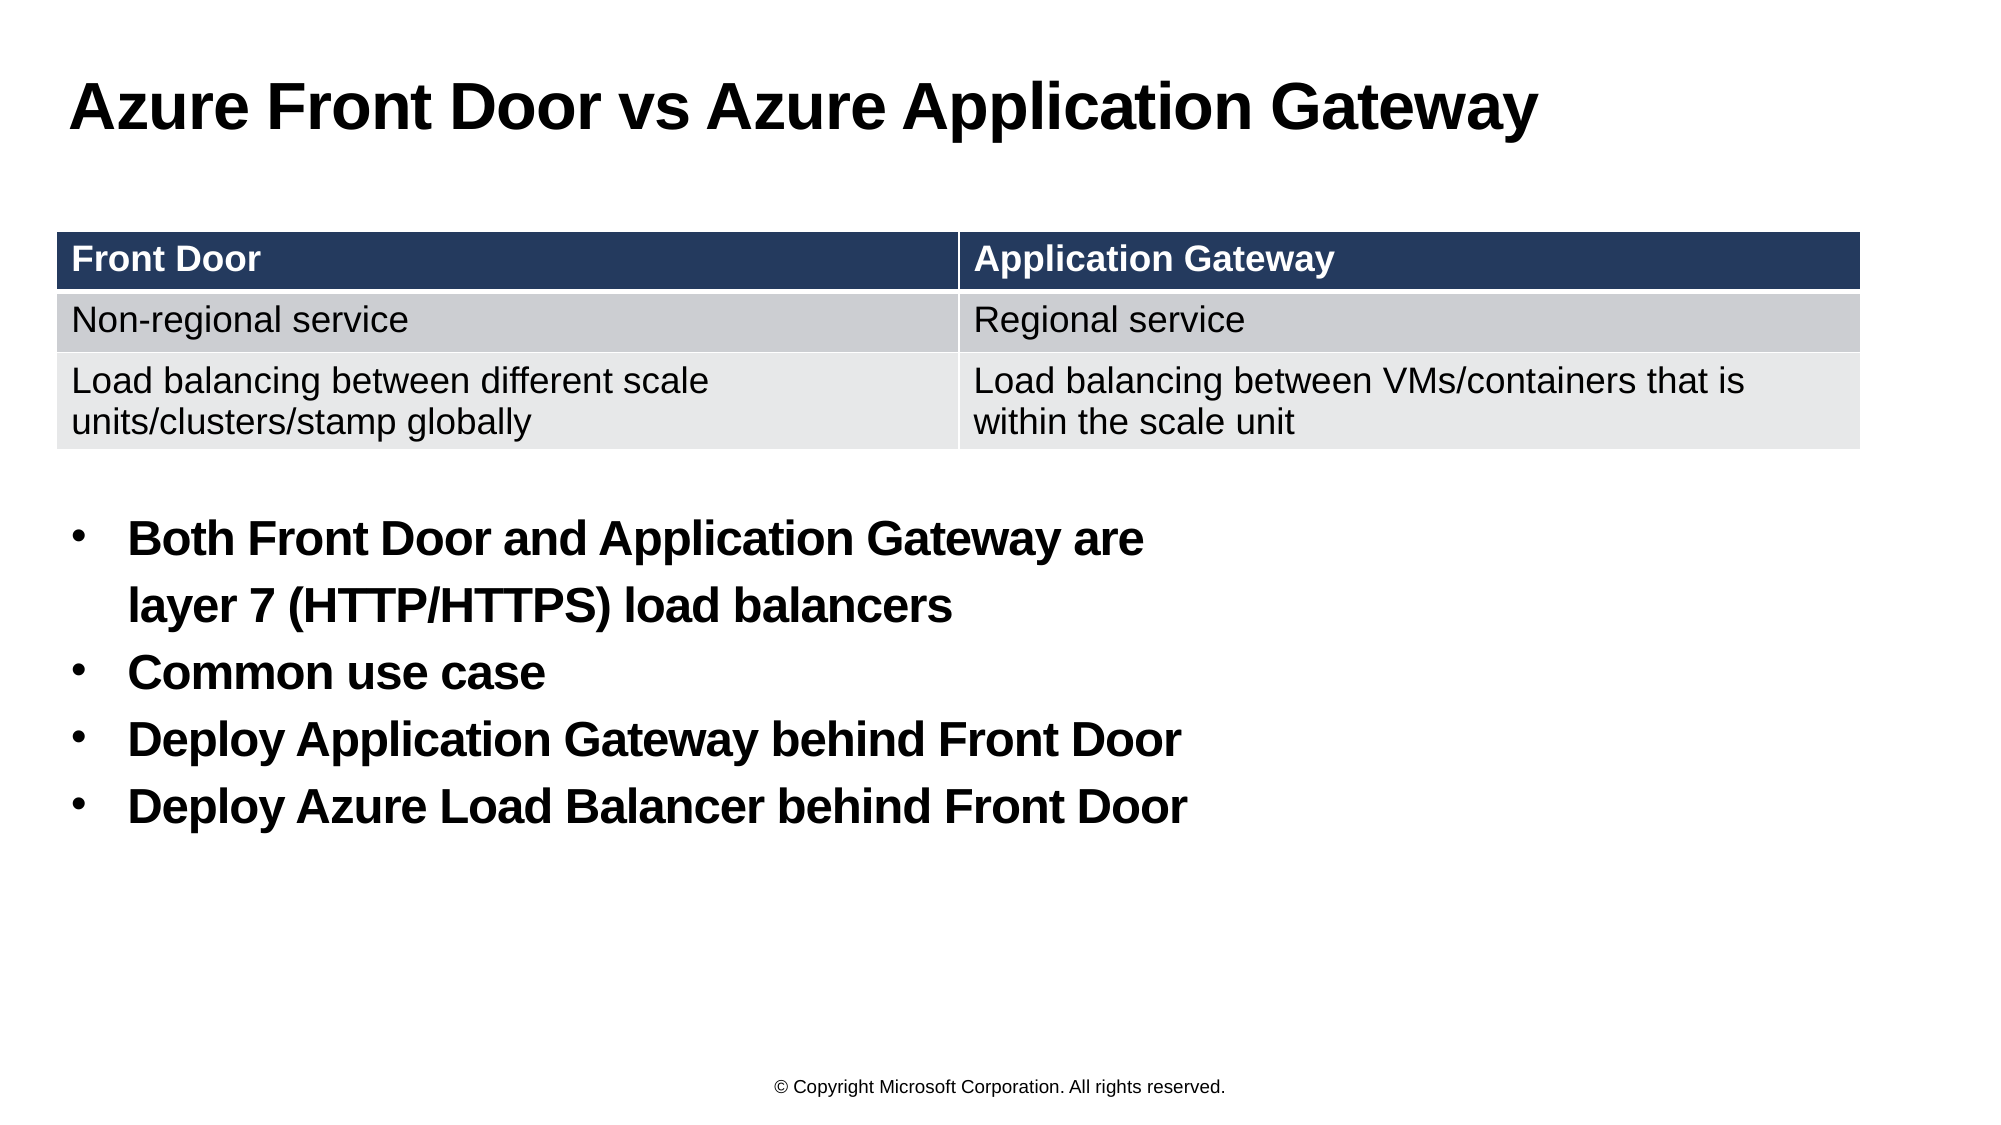

# Azure Front Door vs Azure Application Gateway
| Front Door | Application Gateway |
| --- | --- |
| Non-regional service | Regional service |
| Load balancing between different scale units/clusters/stamp globally | Load balancing between VMs/containers that is within the scale unit |
Both Front Door and Application Gateway are layer 7 (HTTP/HTTPS) load balancers
Common use case
Deploy Application Gateway behind Front Door
Deploy Azure Load Balancer behind Front Door